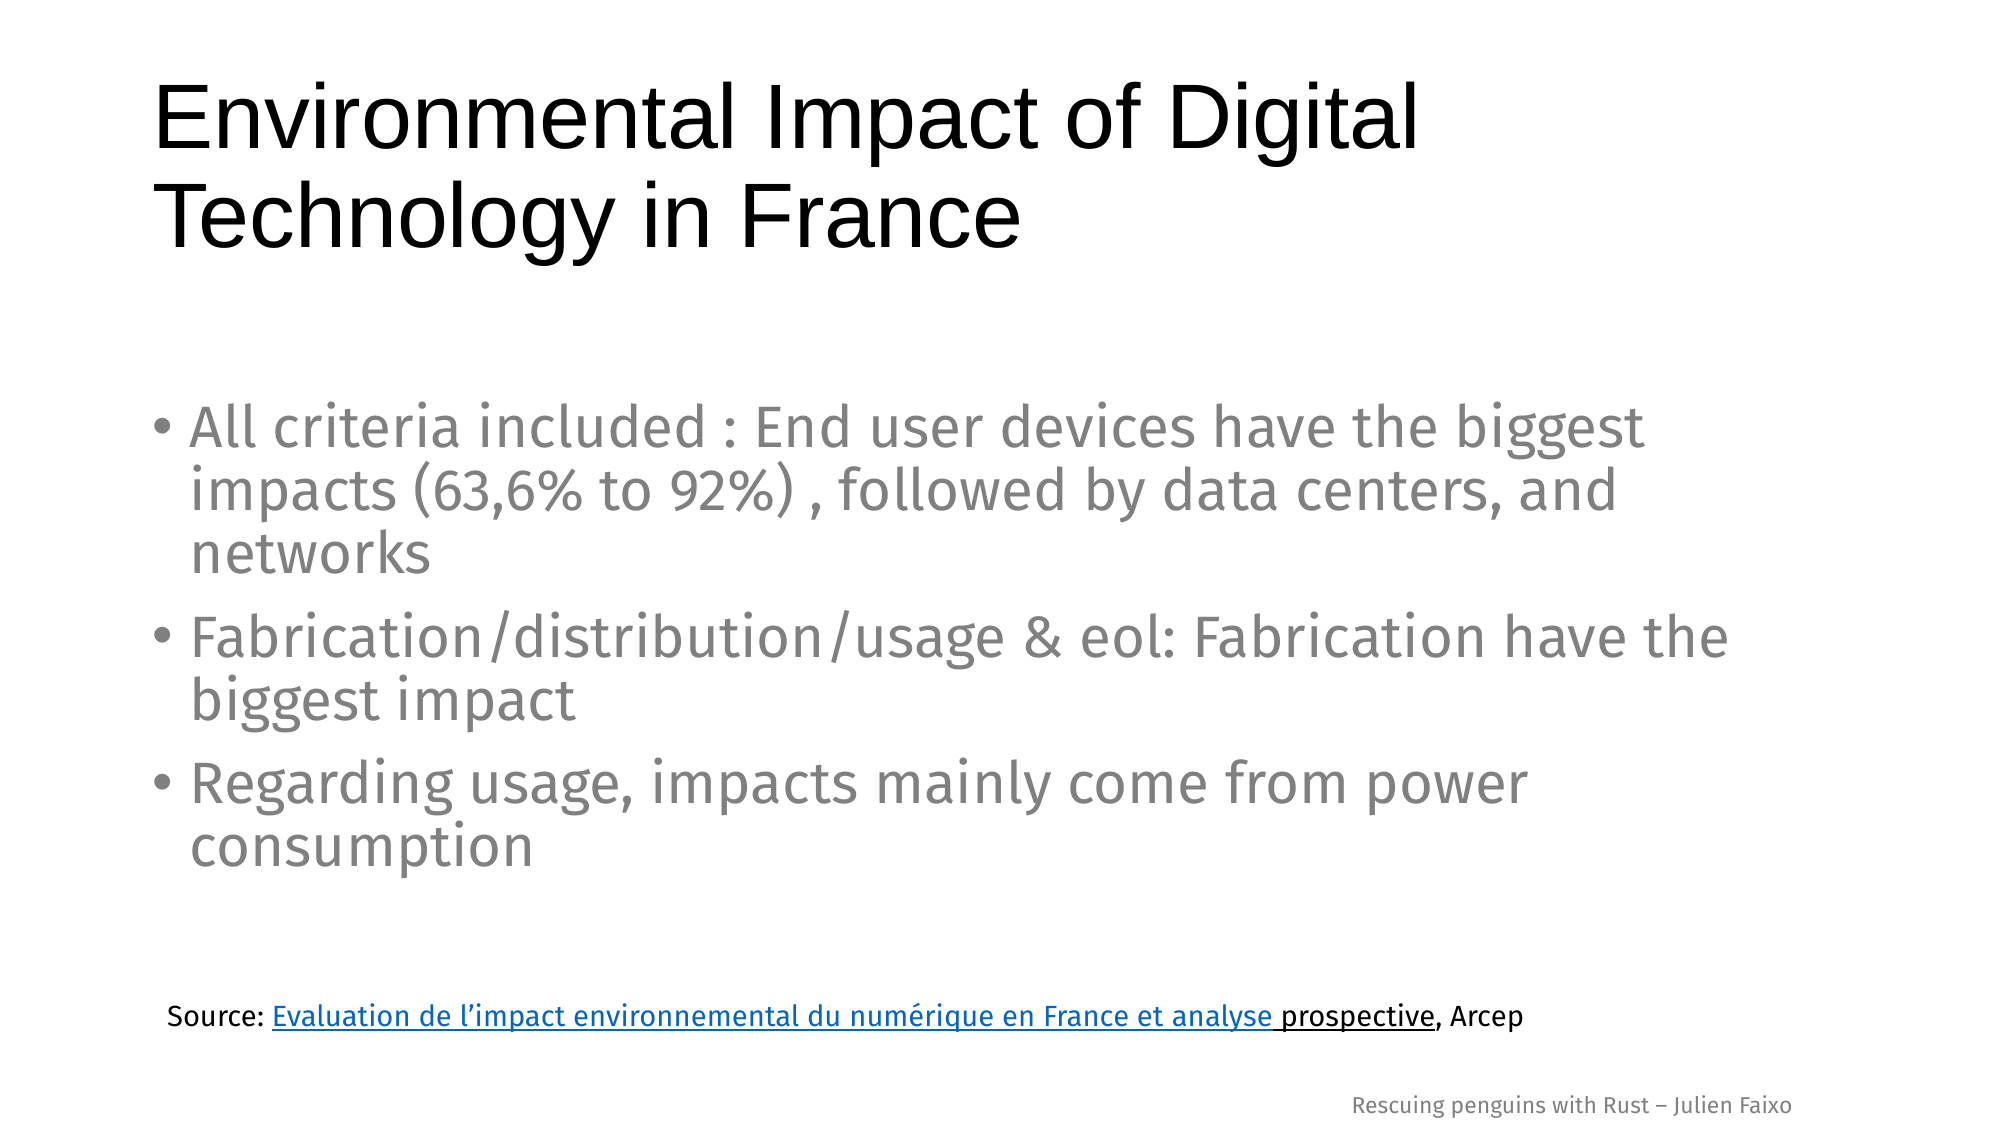

# Environmental Impact of Digital Technology in France

All criteria included : End user devices have the biggest impacts (63,6% to 92%) , followed by data centers, and networks
Fabrication/distribution/usage & eol: Fabrication have the biggest impact
Regarding usage, impacts mainly come from power consumption

Source: Evaluation de l’impact environnemental du numérique en France et analyse prospective, Arcep
Rescuing penguins with Rust – Julien Faixo